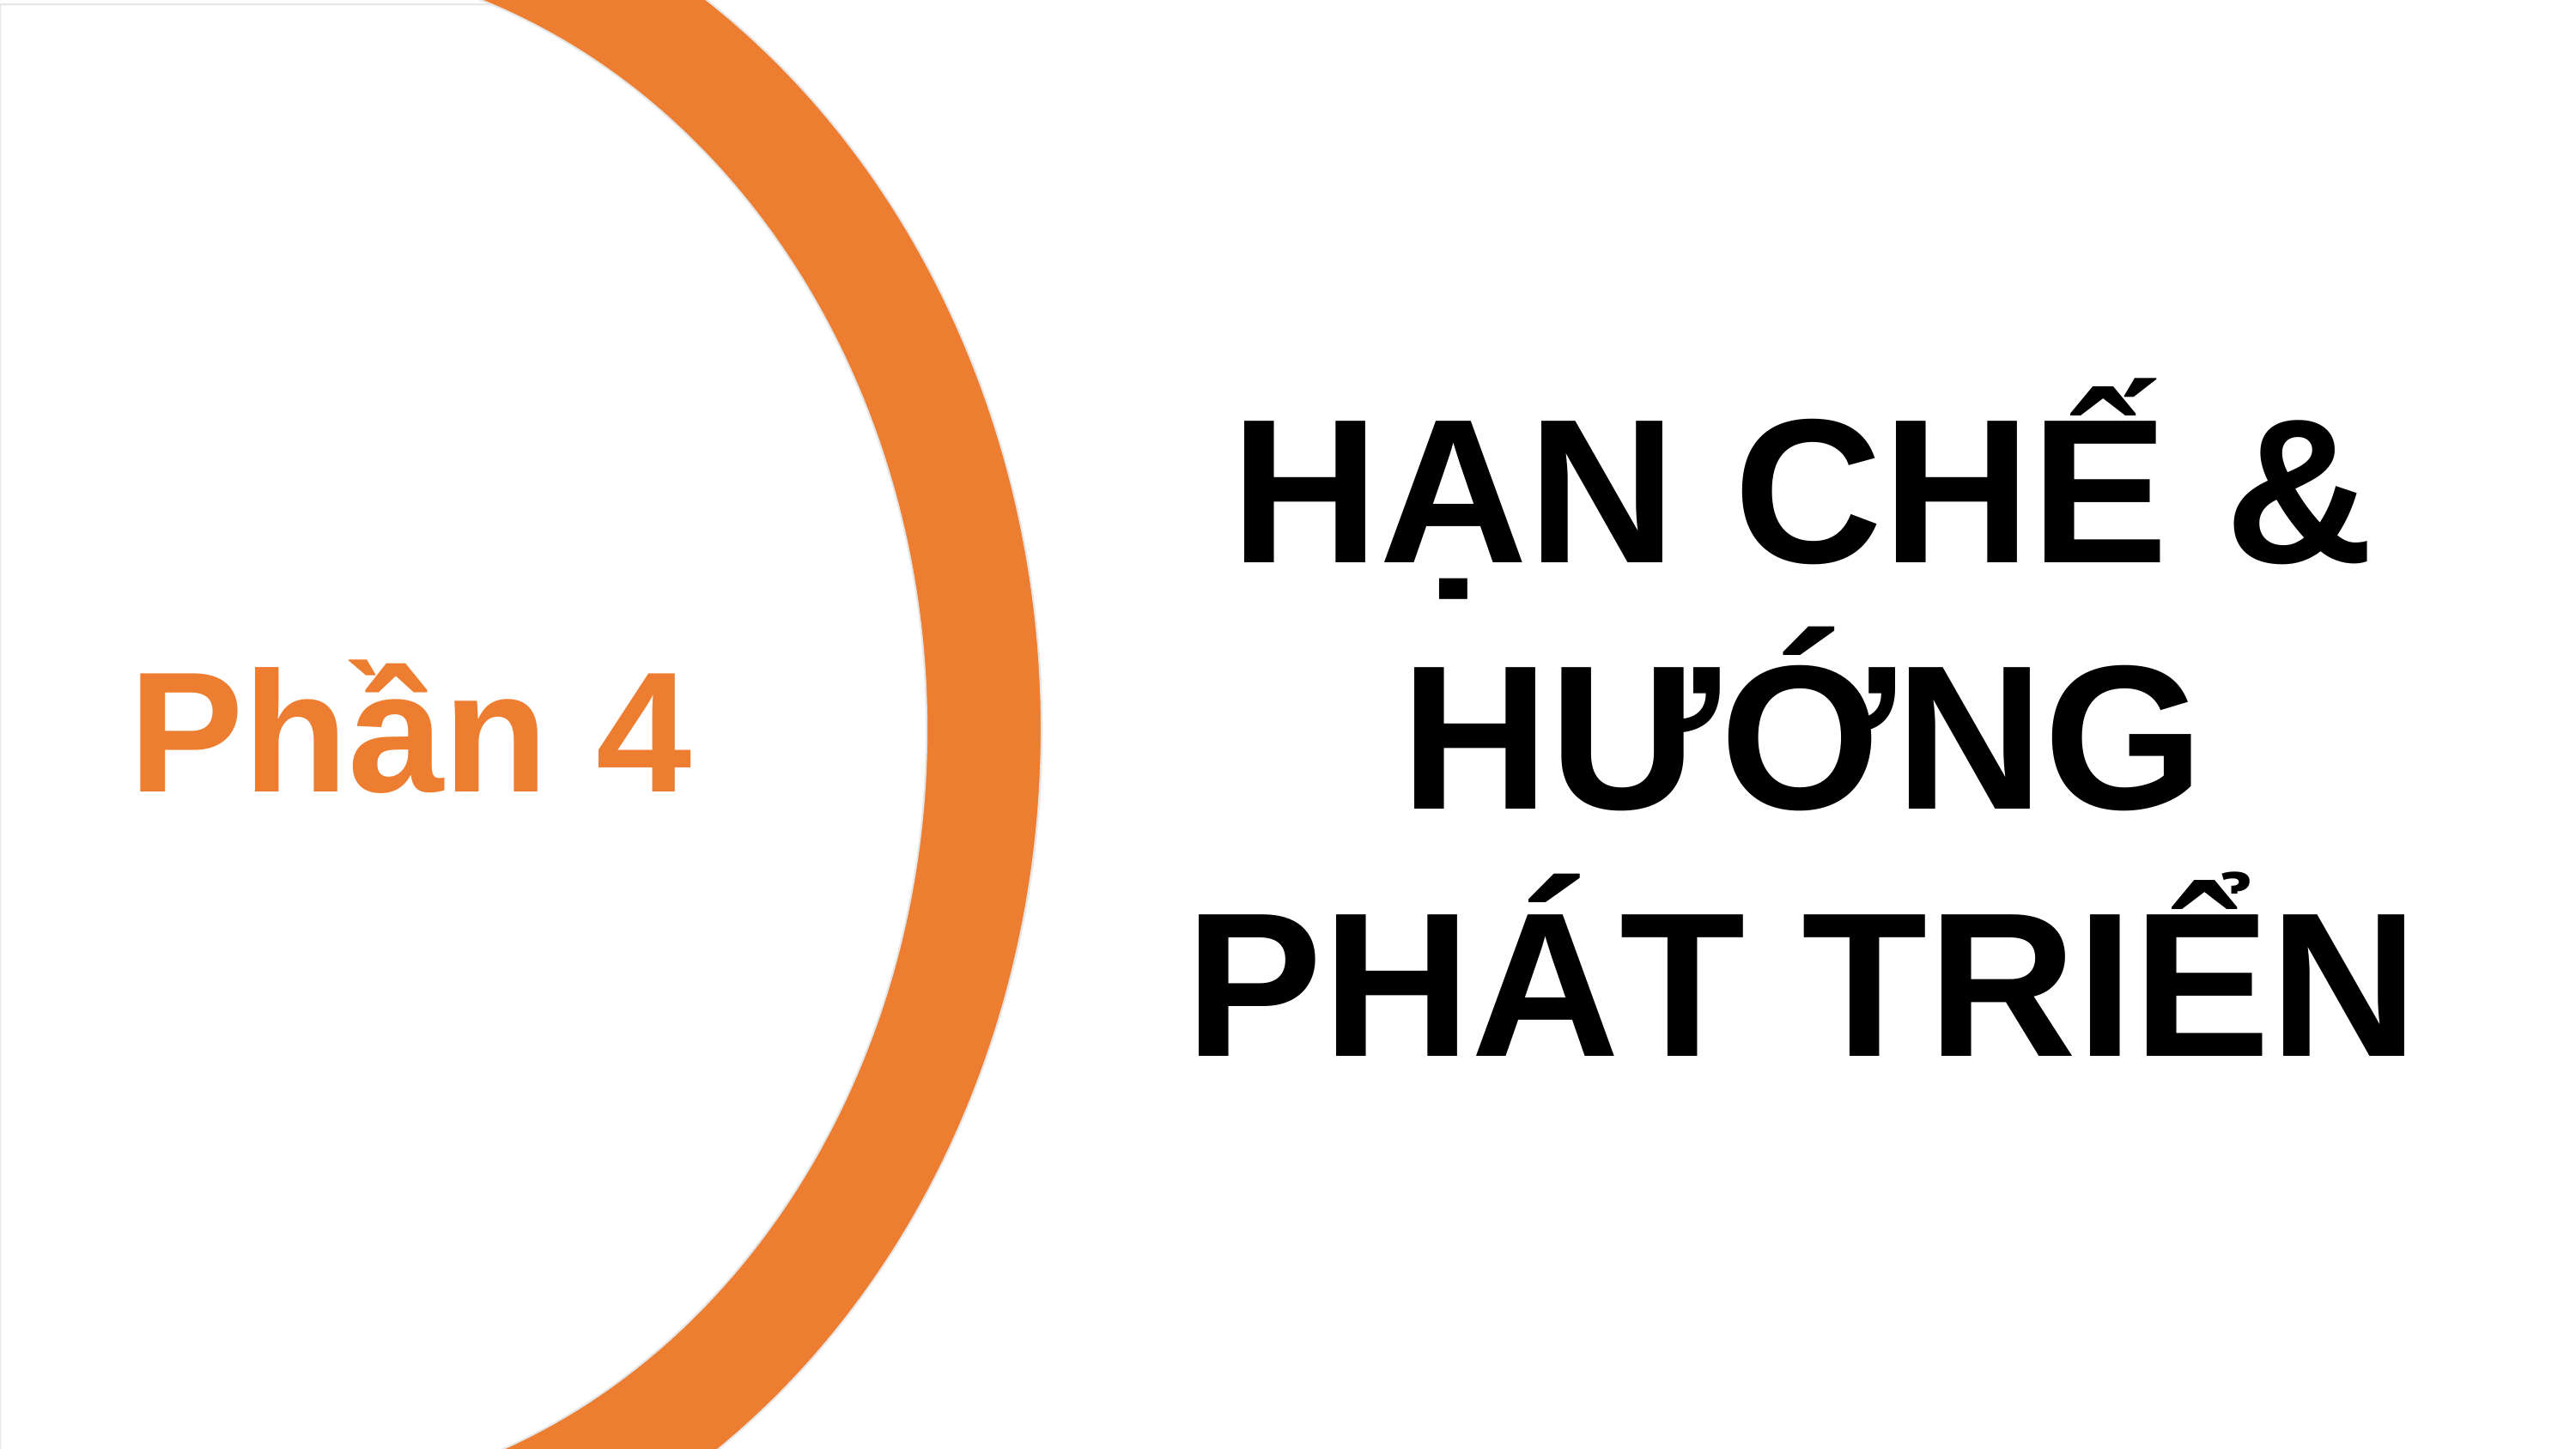

HẠN CHẾ &
HƯỚNG PHÁT TRIỂN
Phần 4